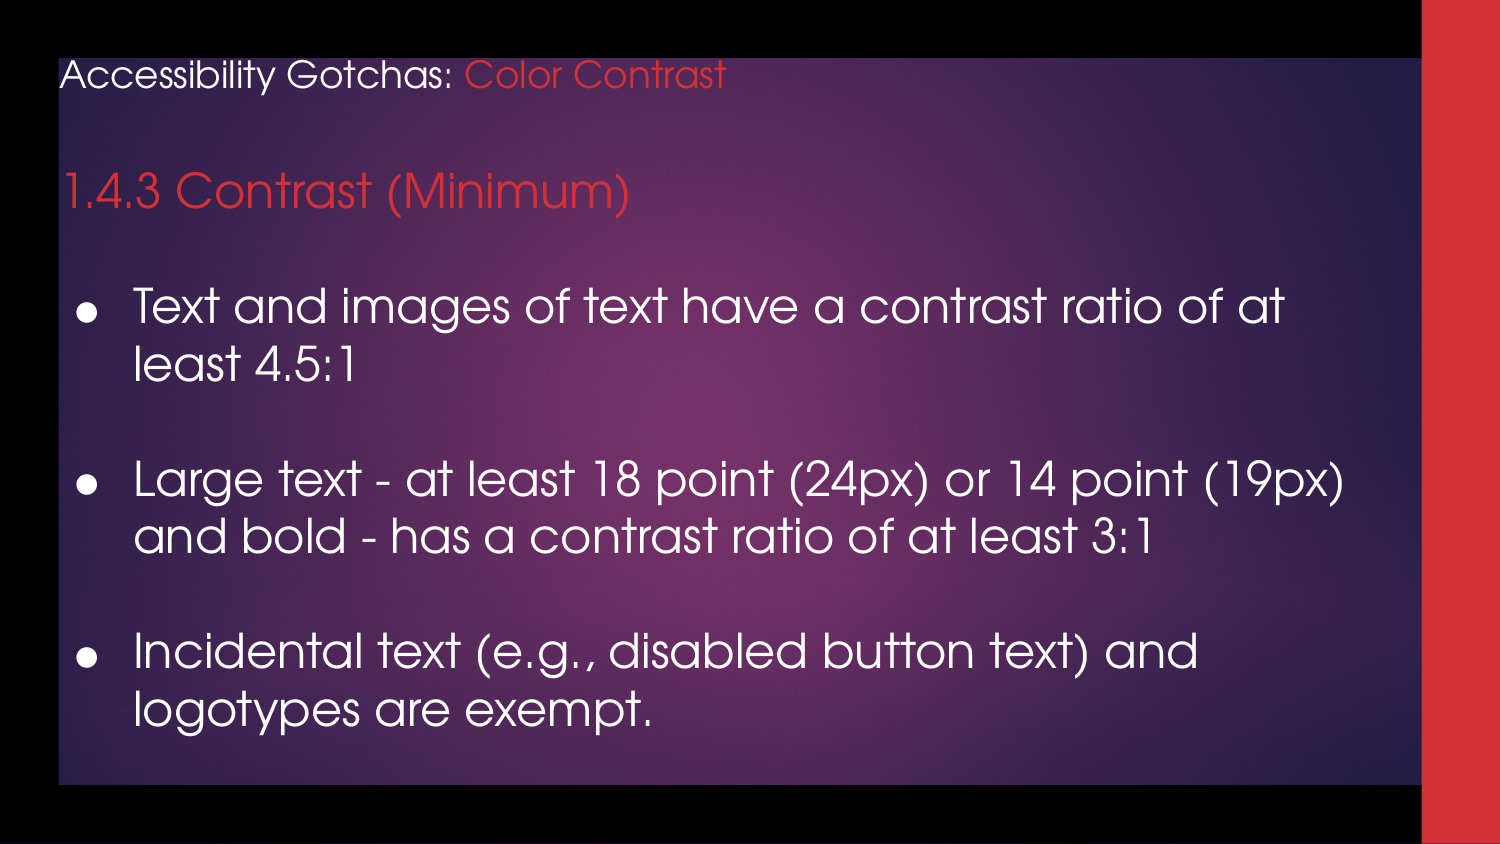

# Accessibility Gotchas: Color Contrast
1.4.3 Contrast (Minimum)

Text and images of text have a contrast ratio of at least 4.5:1

Large text - at least 18 point (24px) or 14 point (19px) and bold - has a contrast ratio of at least 3:1

Incidental text (e.g., disabled button text) and logotypes are exempt.